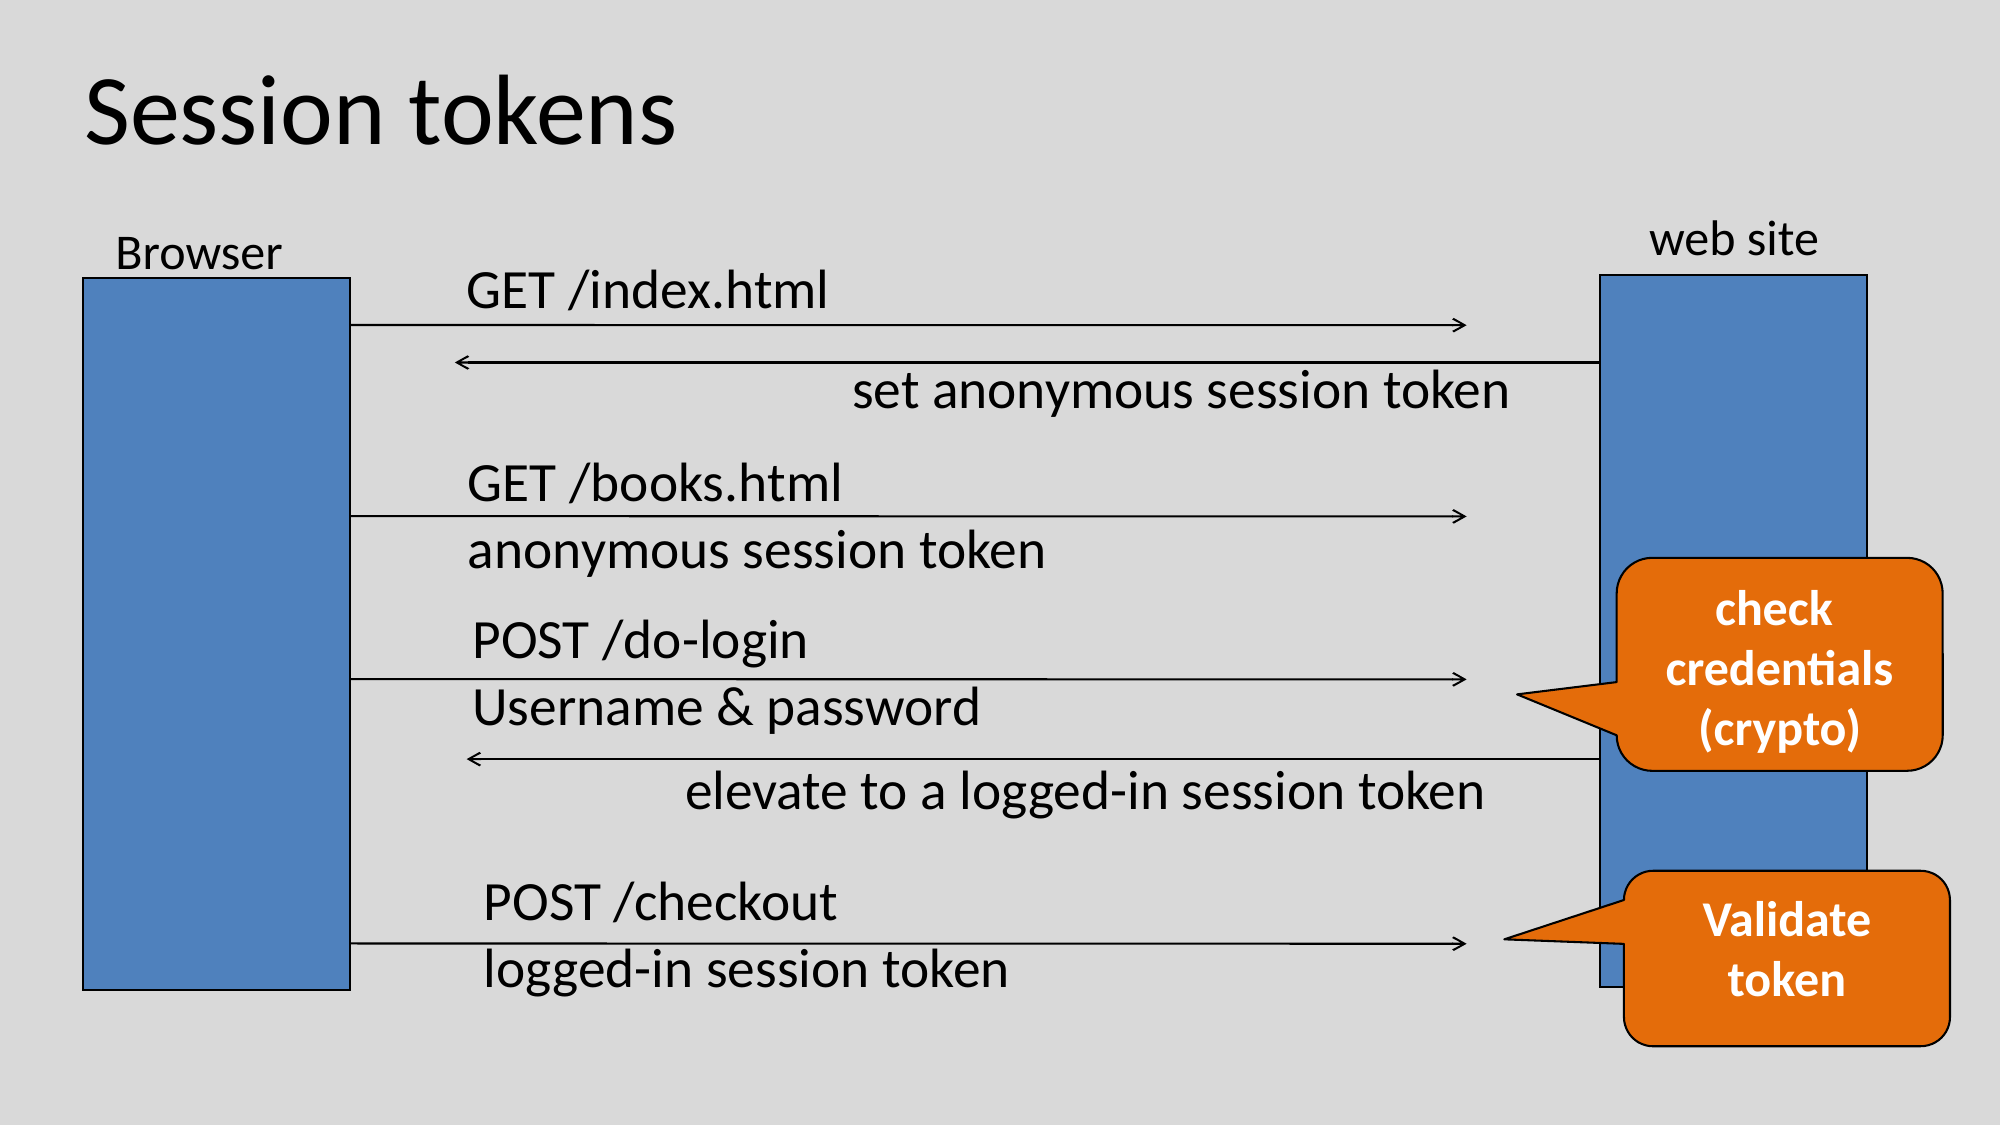

# Session tokens
web site
Browser

GET /index.html
set anonymous session token

GET /books.html
anonymous session token
check
credentials
(crypto)
POST /do-login
Username & password
elevate to a logged-in session token
POST /checkout
logged-in session token
Validate
token